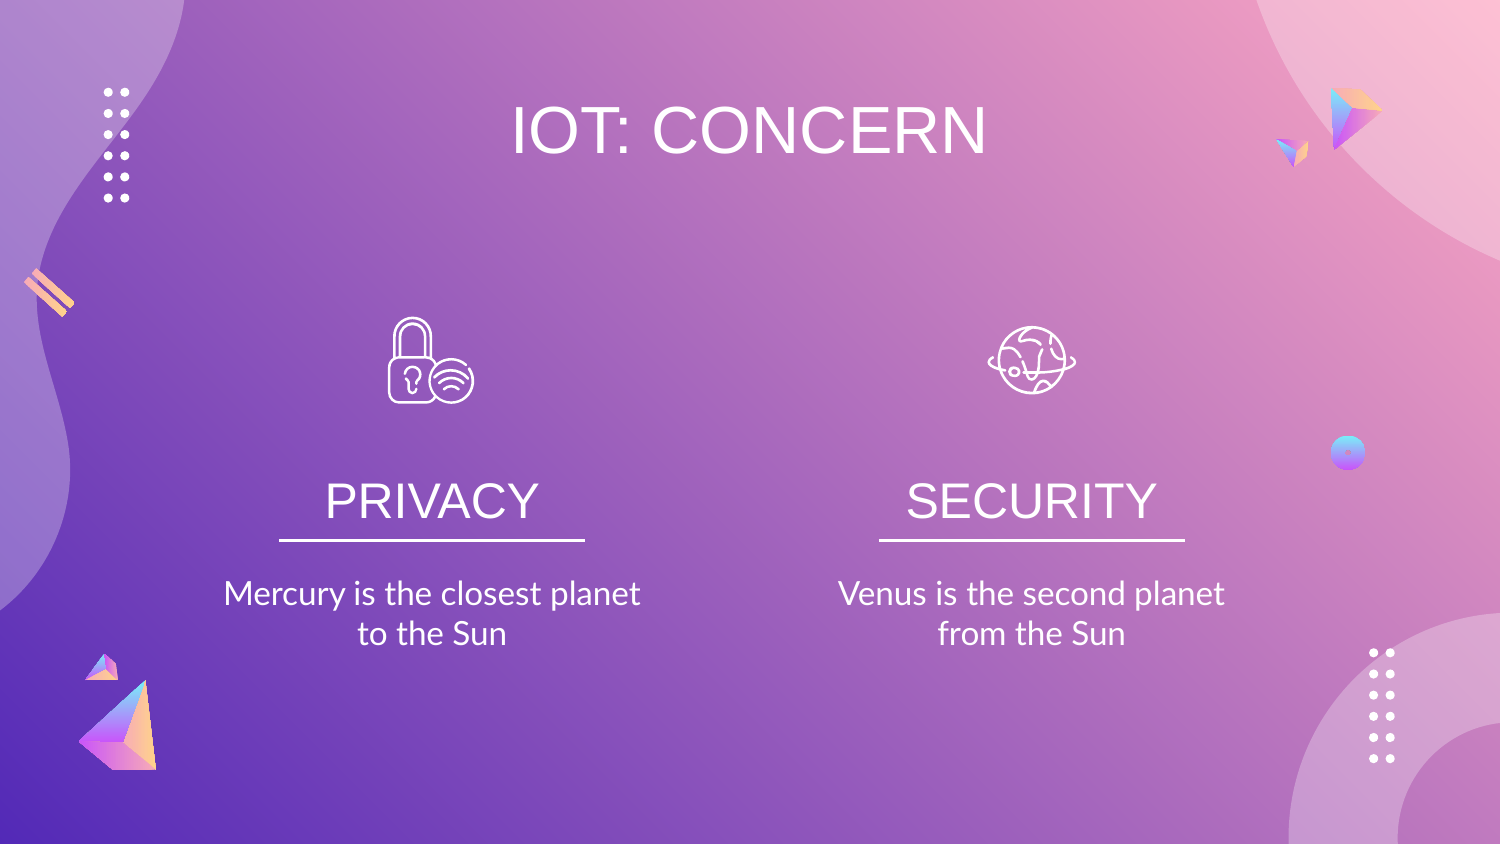

# IOT: CONCERN

PRIVACY
SECURITY
Mercury is the closest planet to the Sun
Venus is the second planet from the Sun